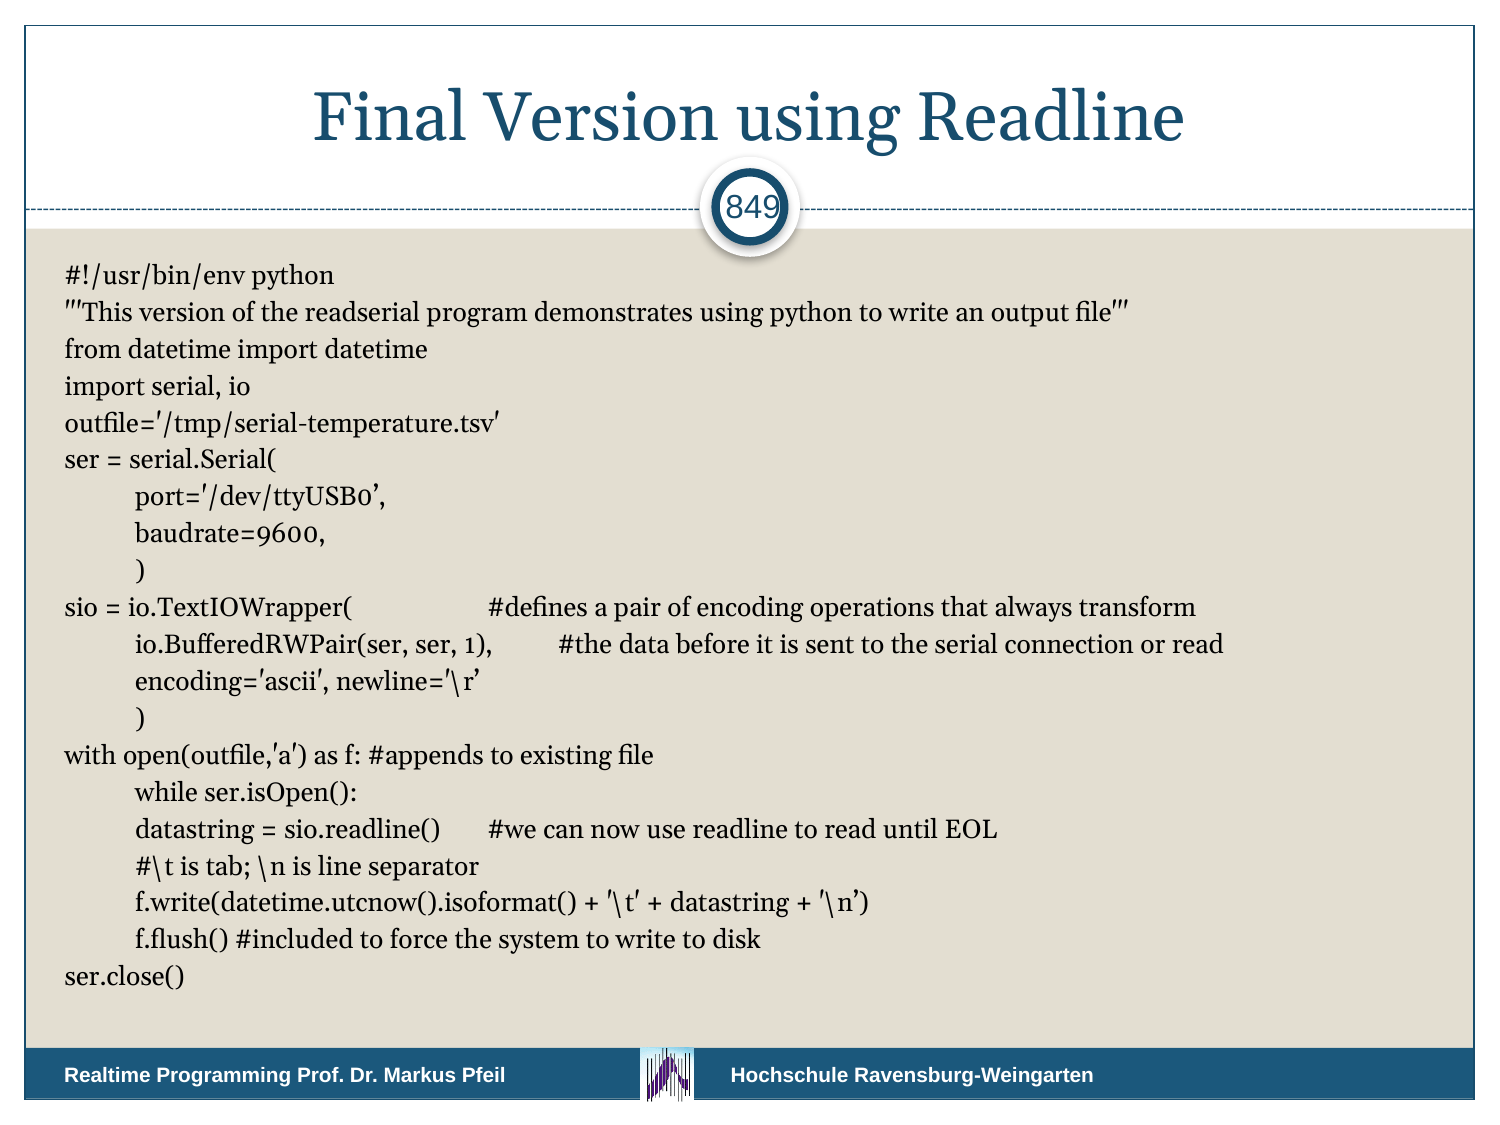

# Final Version using Readline
849
#!/usr/bin/env python
'''This version of the readserial program demonstrates using python to write an output file'''
from datetime import datetime
import serial, io
outfile='/tmp/serial-temperature.tsv'
ser = serial.Serial(
	port='/dev/ttyUSB0’,
	baudrate=9600,
	)
sio = io.TextIOWrapper(			#defines a pair of encoding operations that always transform
	io.BufferedRWPair(ser, ser, 1),	#the data before it is sent to the serial connection or read
	encoding='ascii', newline='\r’
	)
with open(outfile,'a') as f: #appends to existing file
	while ser.isOpen():
		datastring = sio.readline()	#we can now use readline to read until EOL
		#\t is tab; \n is line separator
		f.write(datetime.utcnow().isoformat() + '\t' + datastring + '\n’)
		f.flush() #included to force the system to write to disk
ser.close()

Realtime Programming Prof. Dr. Markus Pfeil